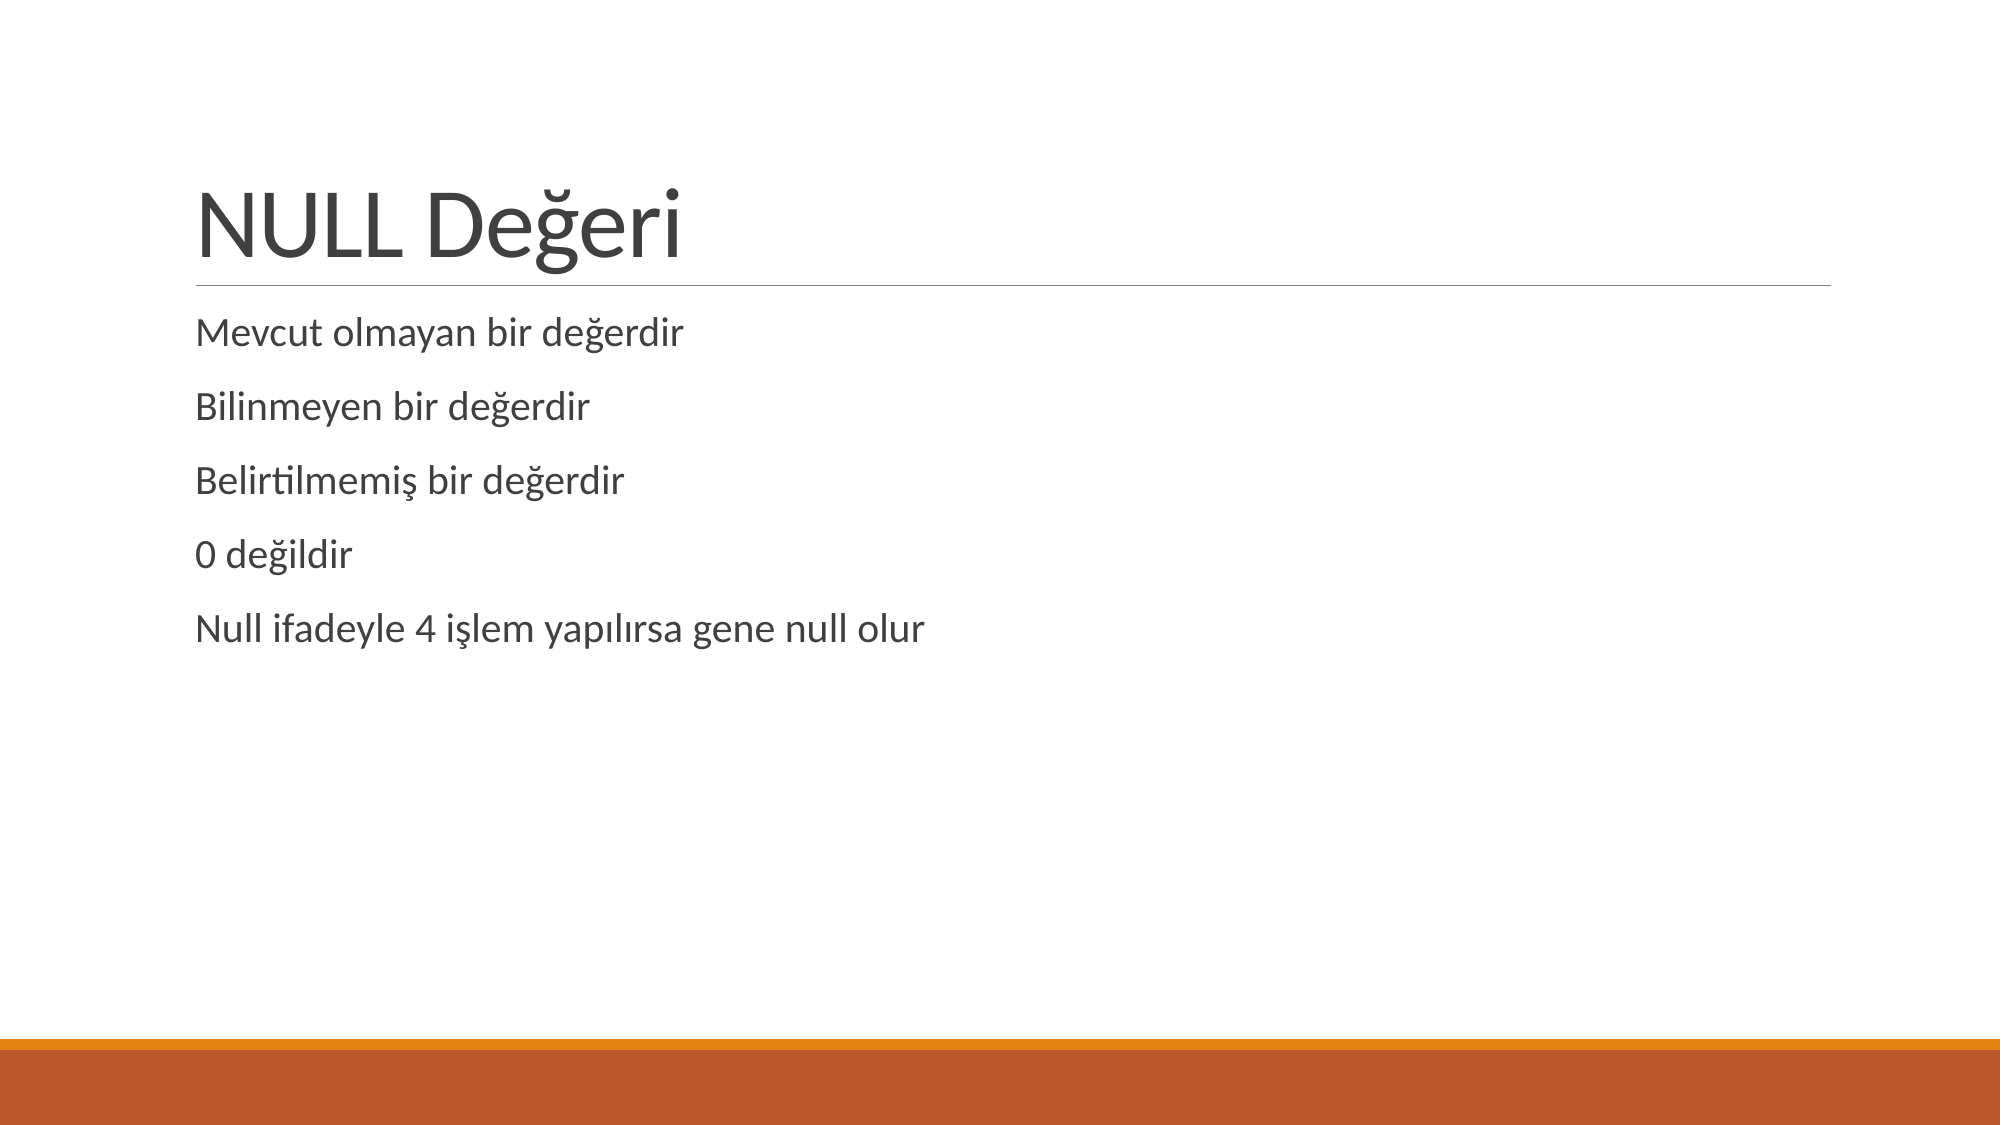

# NULL Değeri
Mevcut olmayan bir değerdir
Bilinmeyen bir değerdir
Belirtilmemiş bir değerdir
0 değildir
Null ifadeyle 4 işlem yapılırsa gene null olur